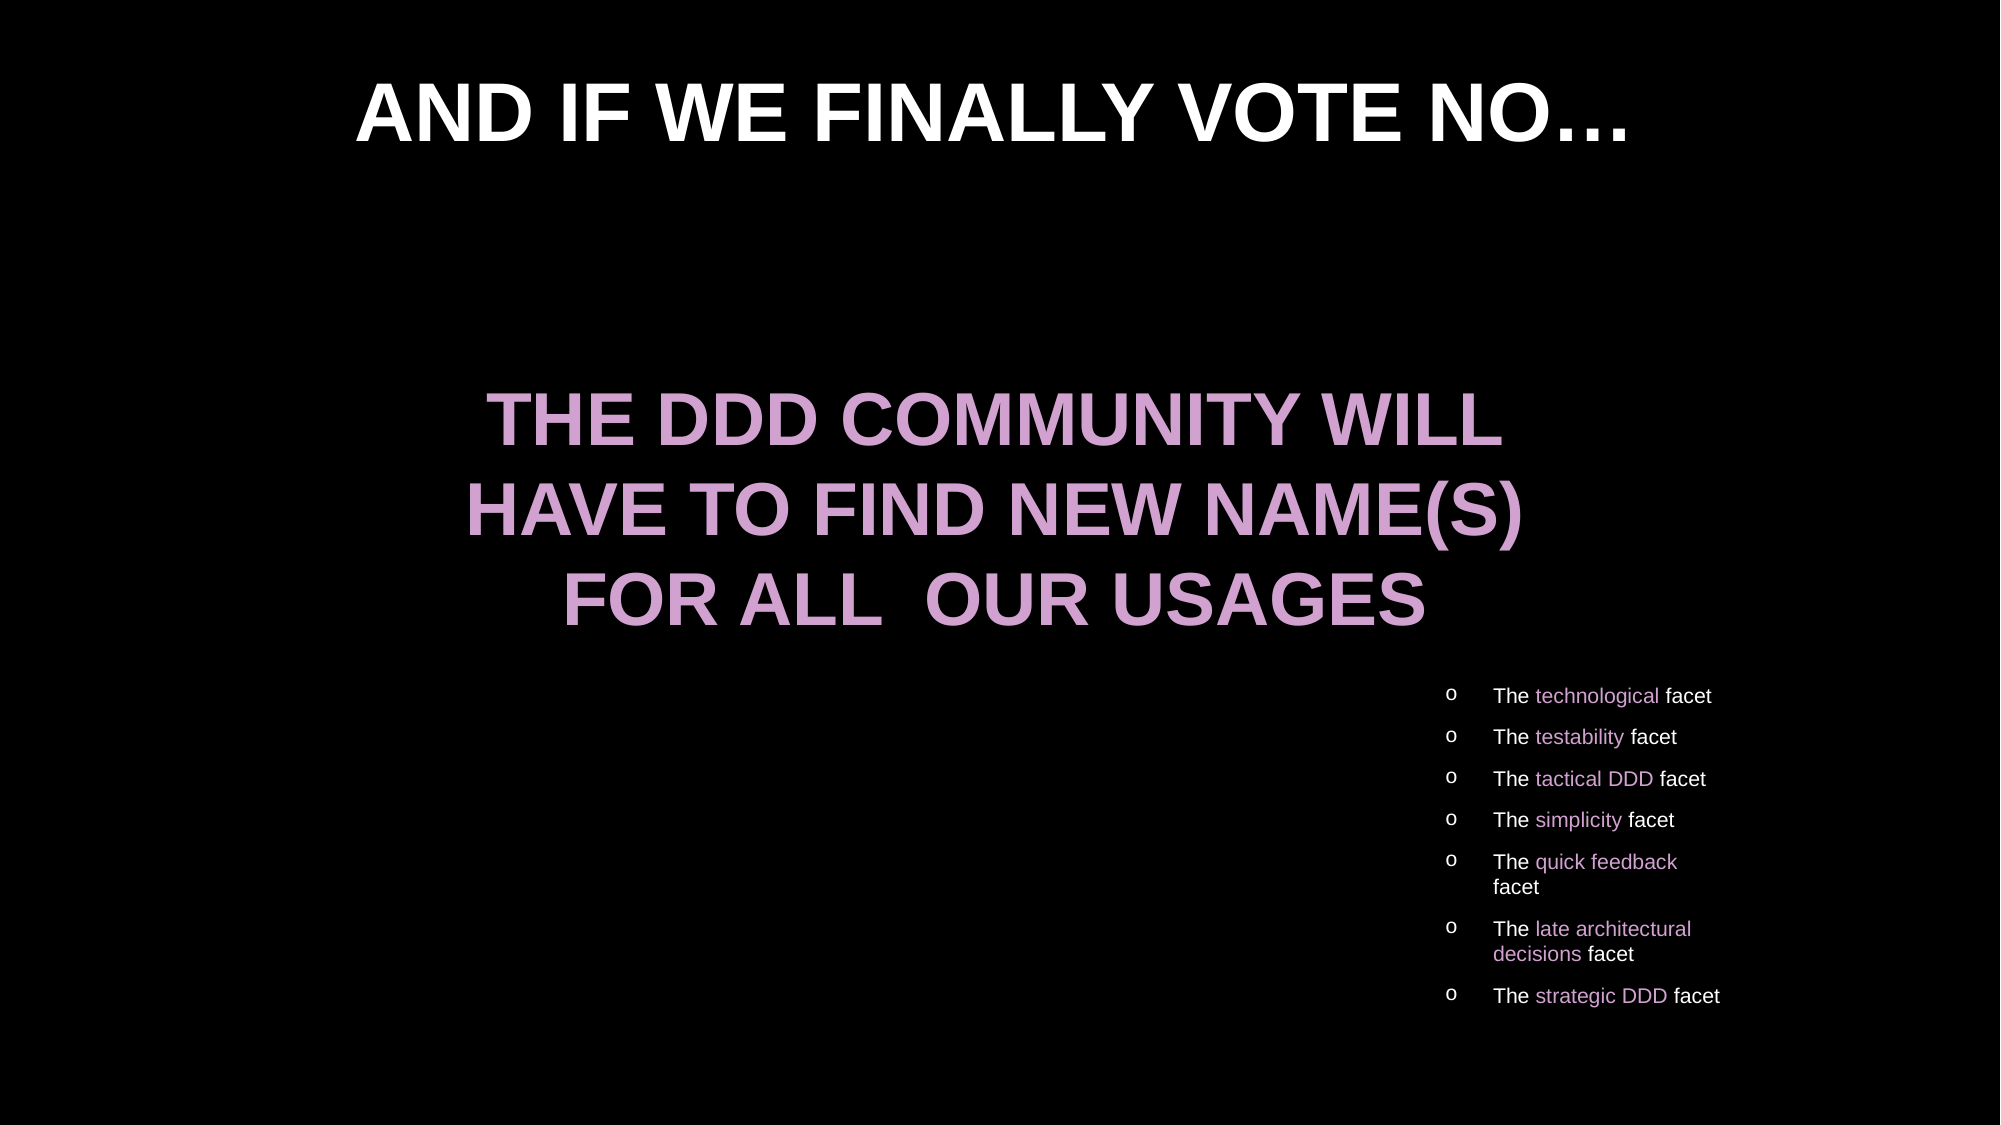

And if we finally vote no…
The DDD community will have to find new name(s) for all  our usages
The technological facet
The testability facet
The tactical DDD facet
The simplicity facet
The quick feedback facet
The late architectural decisions facet
The strategic DDD facet